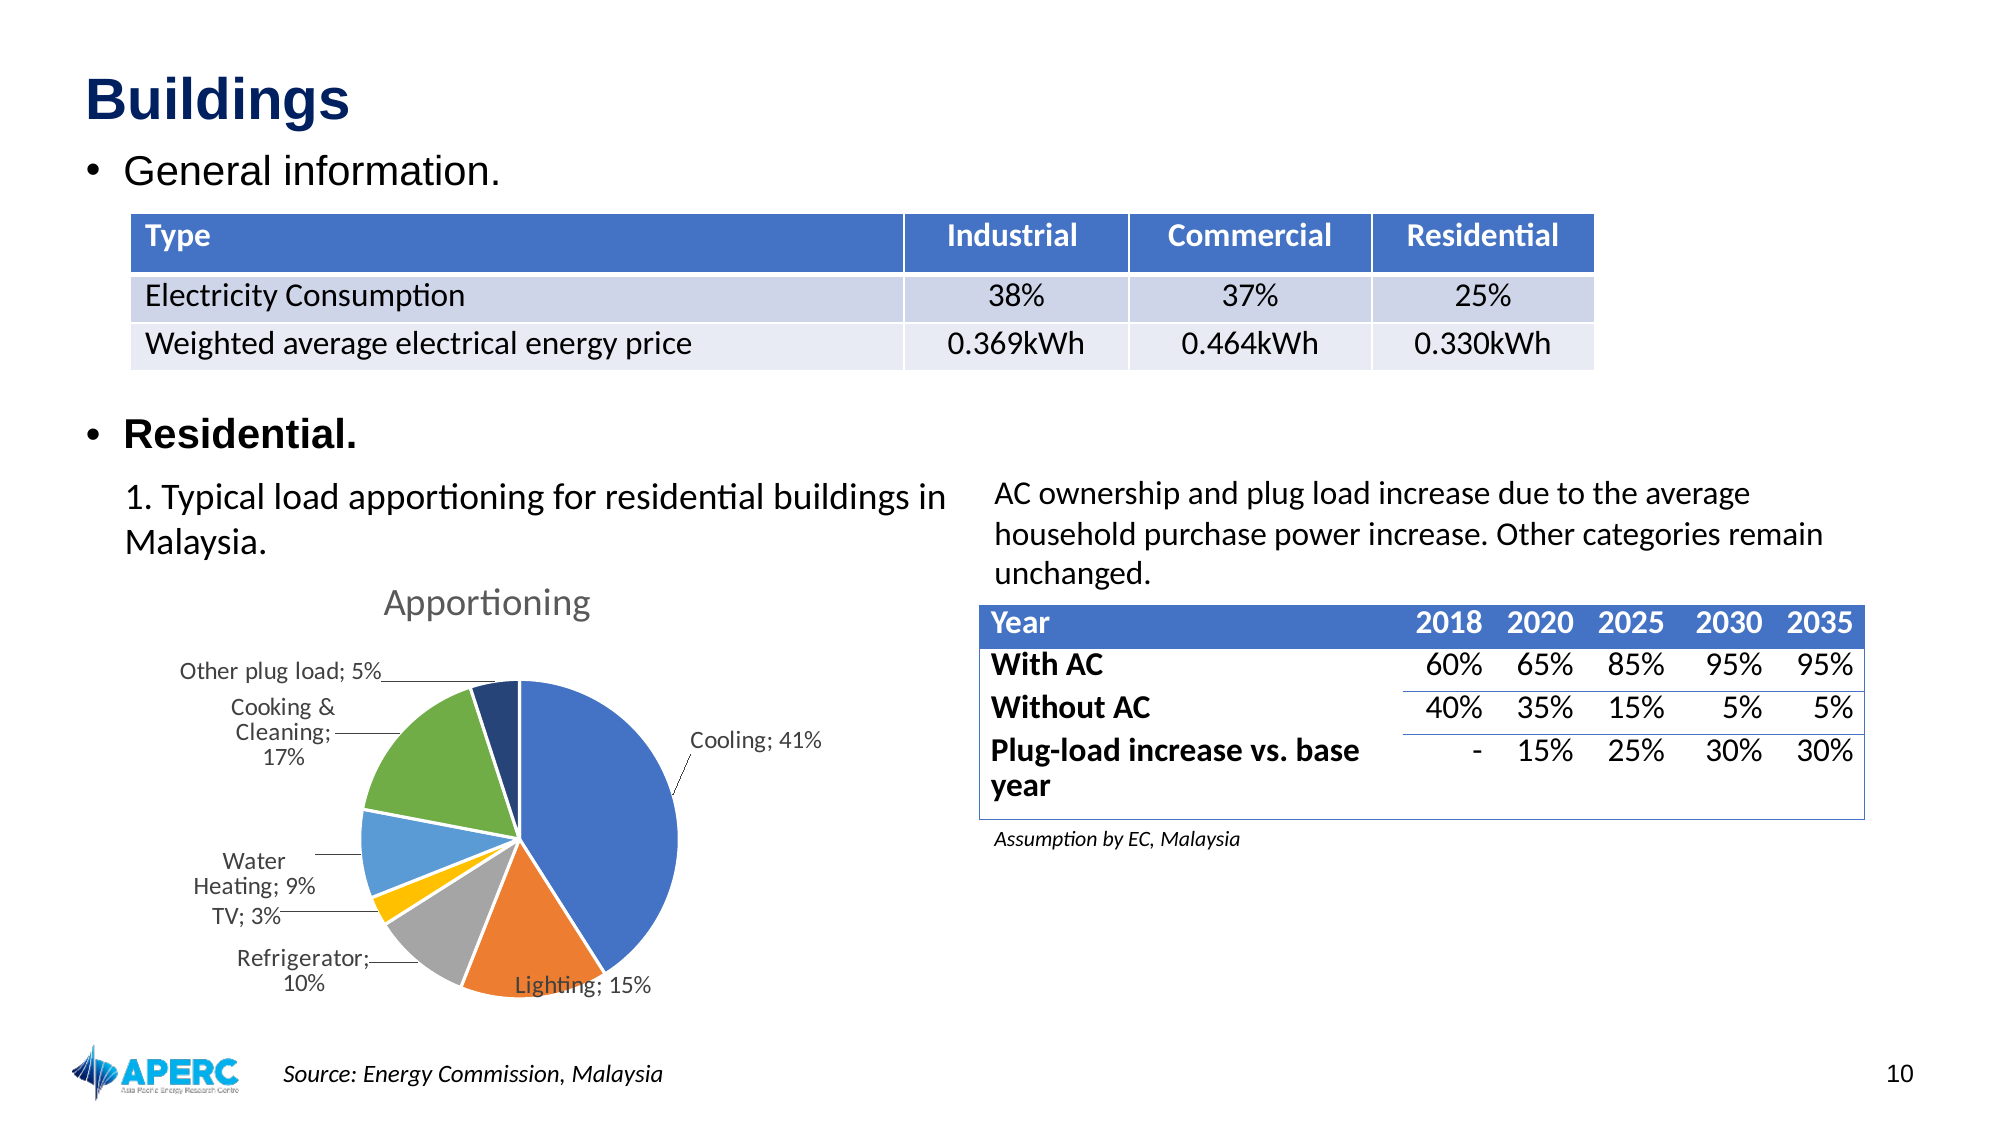

# Buildings
General information.

| Type | Industrial | Commercial | Residential |
| --- | --- | --- | --- |
| Electricity Consumption | 38% | 37% | 25% |
| Weighted average electrical energy price | 0.369kWh | 0.464kWh | 0.330kWh |
Residential.

1. Typical load apportioning for residential buildings in Malaysia.
AC ownership and plug load increase due to the average household purchase power increase. Other categories remain unchanged.

### Chart: Apportioning

| Category | Load Profile |
|---|---|
| Cooling | 0.41 |
| Lighting | 0.15 |
| Refrigerator | 0.1 |
| TV | 0.03 |
| Water Heating | 0.09 |
| Cooking & Cleaning | 0.17 |
| Other plug load | 0.05 |
| Year | 2018 | 2020 | 2025 | 2030 | 2035 |
| --- | --- | --- | --- | --- | --- |
| With AC | 60% | 65% | 85% | 95% | 95% |
| Without AC | 40% | 35% | 15% | 5% | 5% |
| Plug-load increase vs. base year | - | 15% | 25% | 30% | 30% |
Assumption by EC, Malaysia
10
Source: Energy Commission, Malaysia